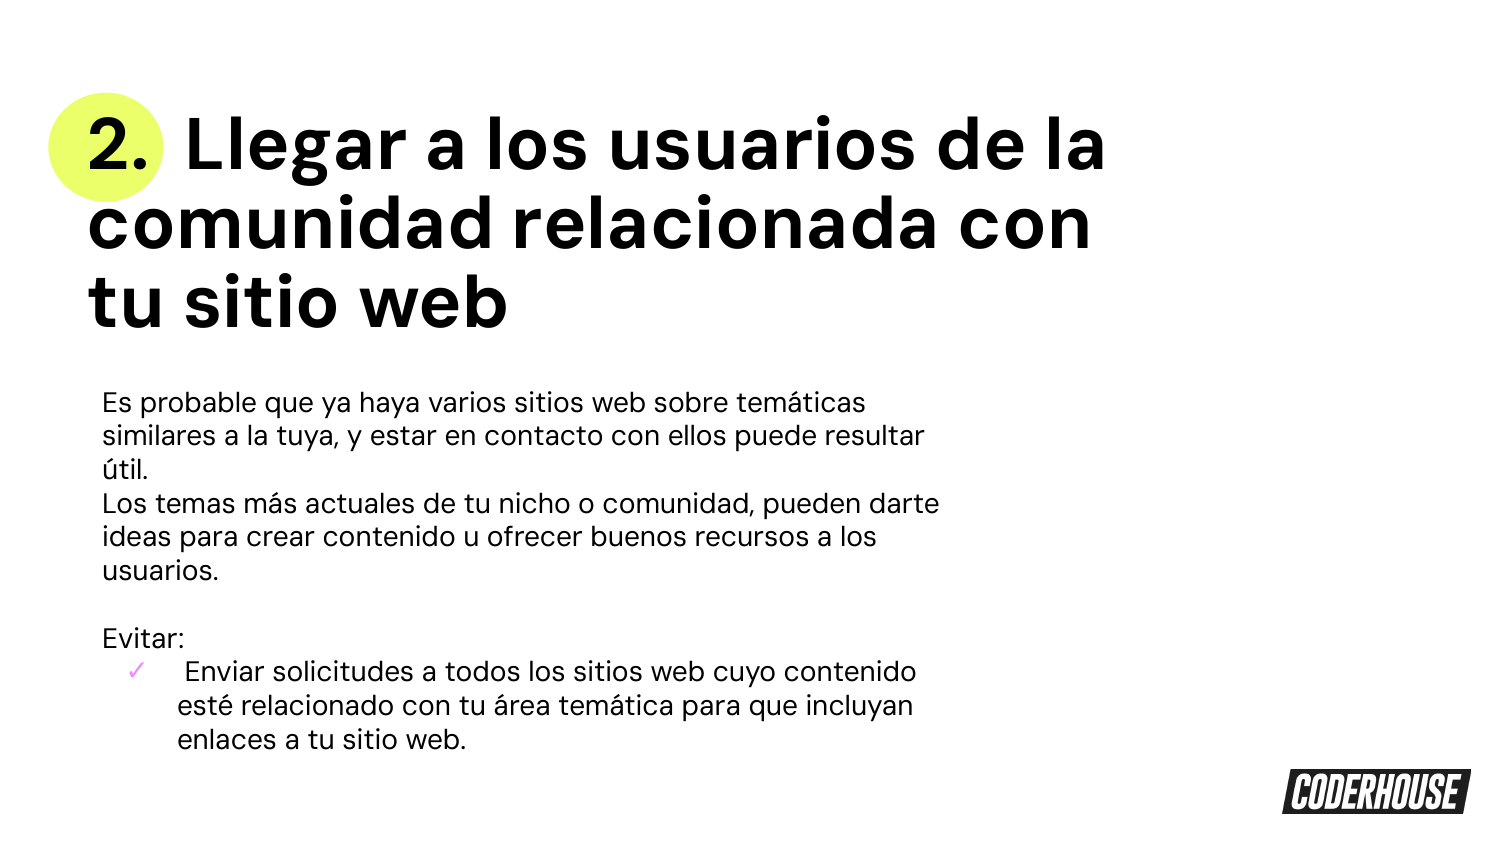

2.  Llegar a los usuarios de la comunidad relacionada con tu sitio web
Es probable que ya haya varios sitios web sobre temáticas similares a la tuya, y estar en contacto con ellos puede resultar útil.
Los temas más actuales de tu nicho o comunidad, pueden darte ideas para crear contenido u ofrecer buenos recursos a los usuarios.

Evitar:
 Enviar solicitudes a todos los sitios web cuyo contenido esté relacionado con tu área temática para que incluyan enlaces a tu sitio web.